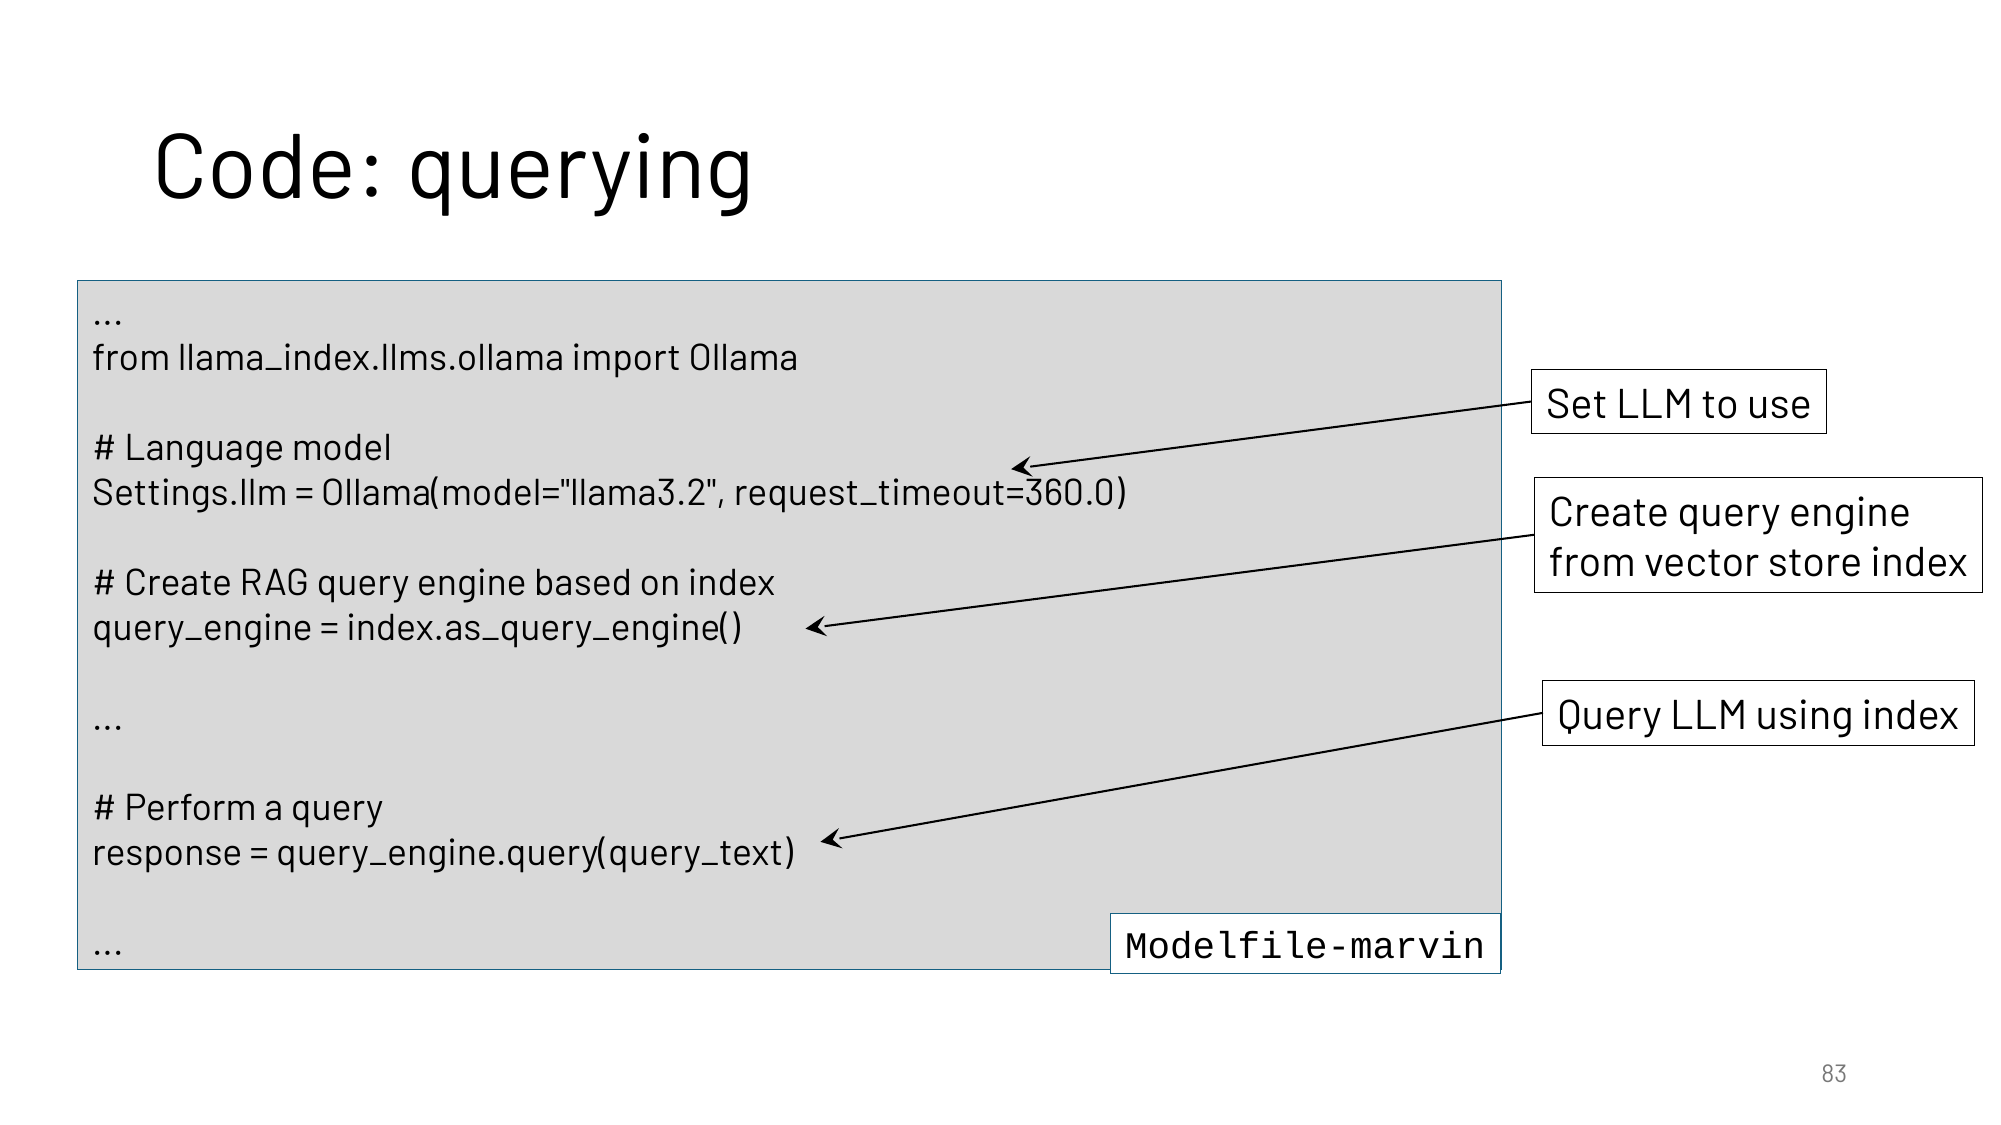

# Code: querying
...
from llama_index.llms.ollama import Ollama

# Language model
Settings.llm = Ollama(model="llama3.2", request_timeout=360.0)

# Create RAG query engine based on index
query_engine = index.as_query_engine()

...

# Perform a query
response = query_engine.query(query_text)

...
Modelfile-marvin
Set LLM to use
Create query engine
from vector store index
Query LLM using index
83